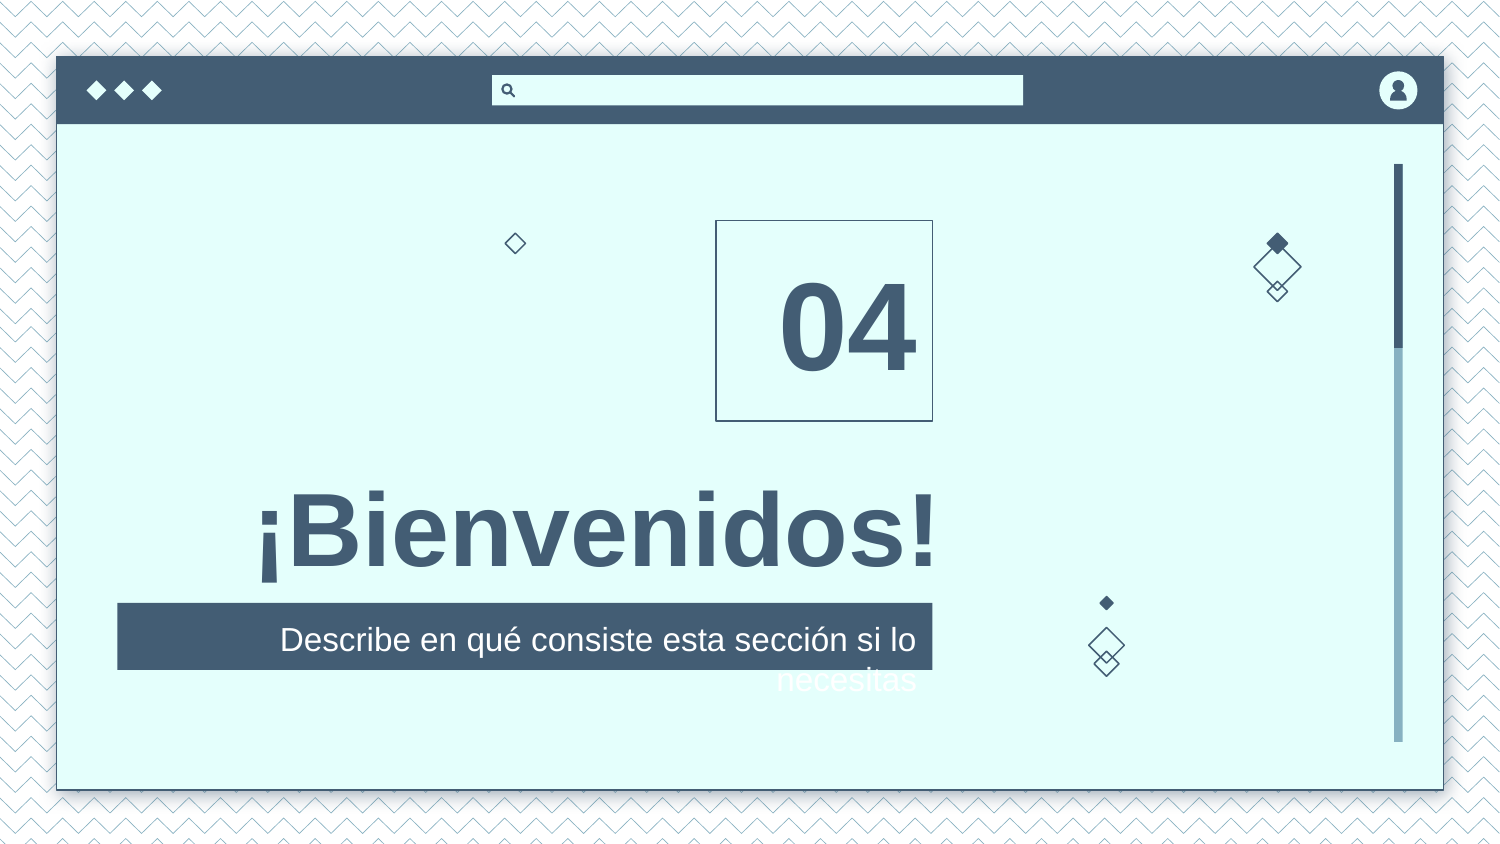

04

# ¡Bienvenidos!

Describe en qué consiste esta sección si lo necesitas